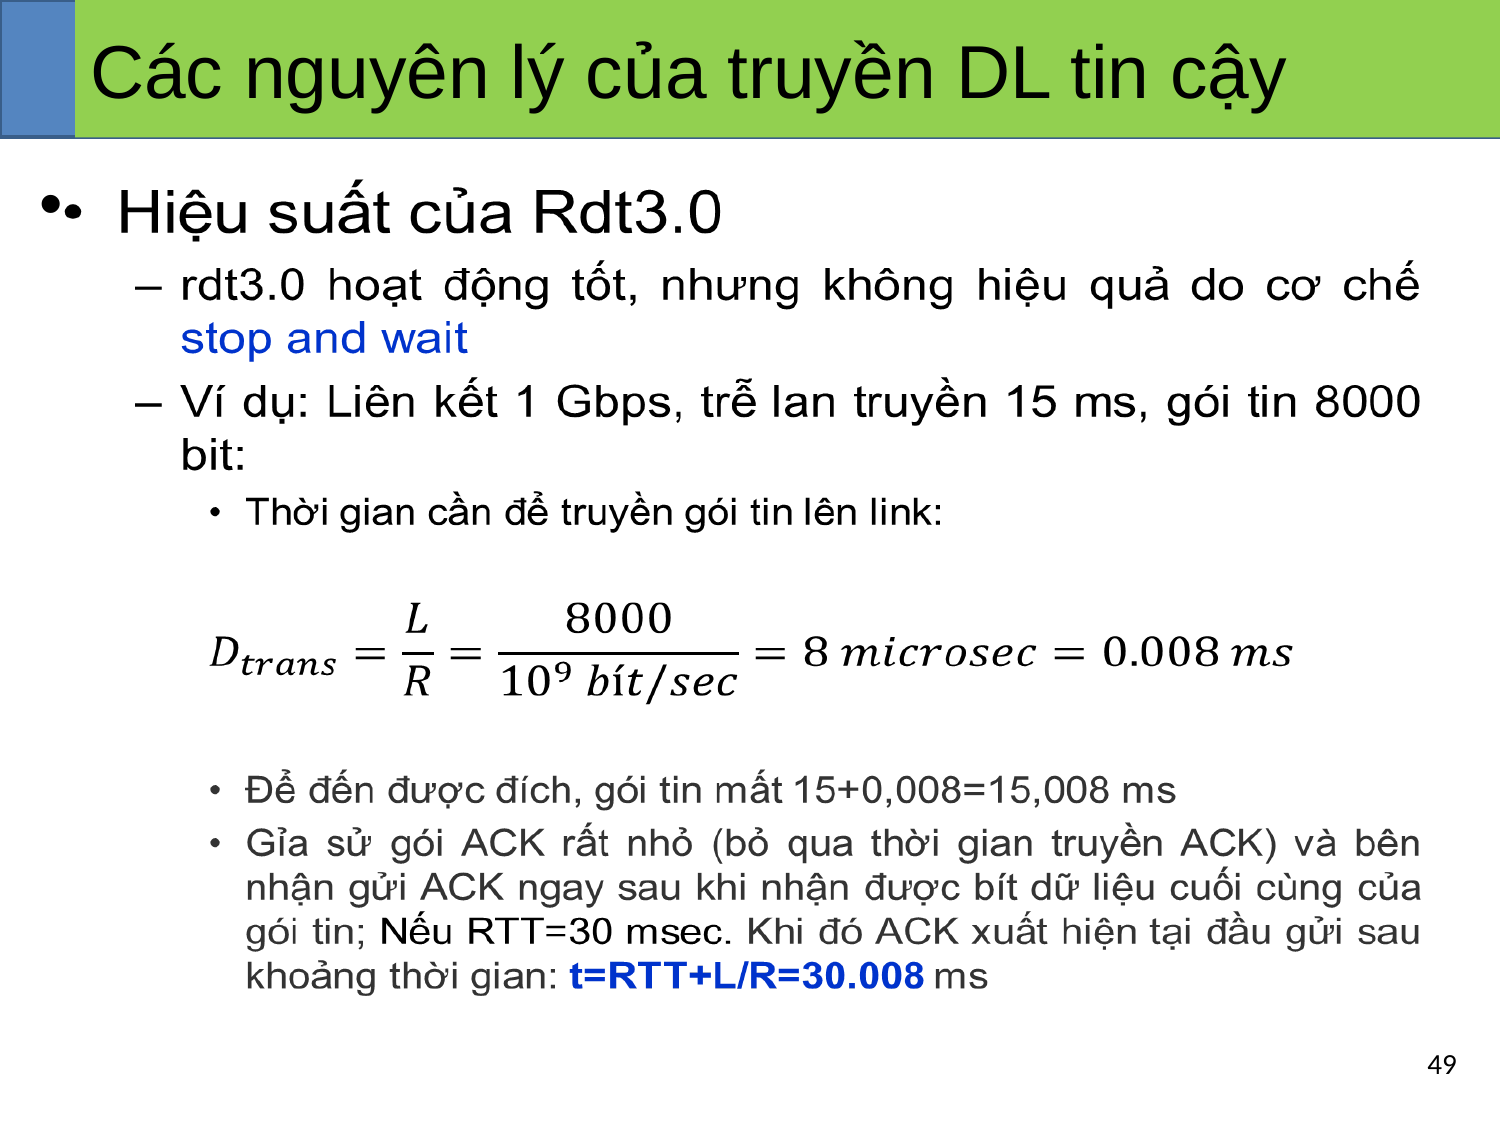

# Các nguyên lý của truyền DL tin cậy

49